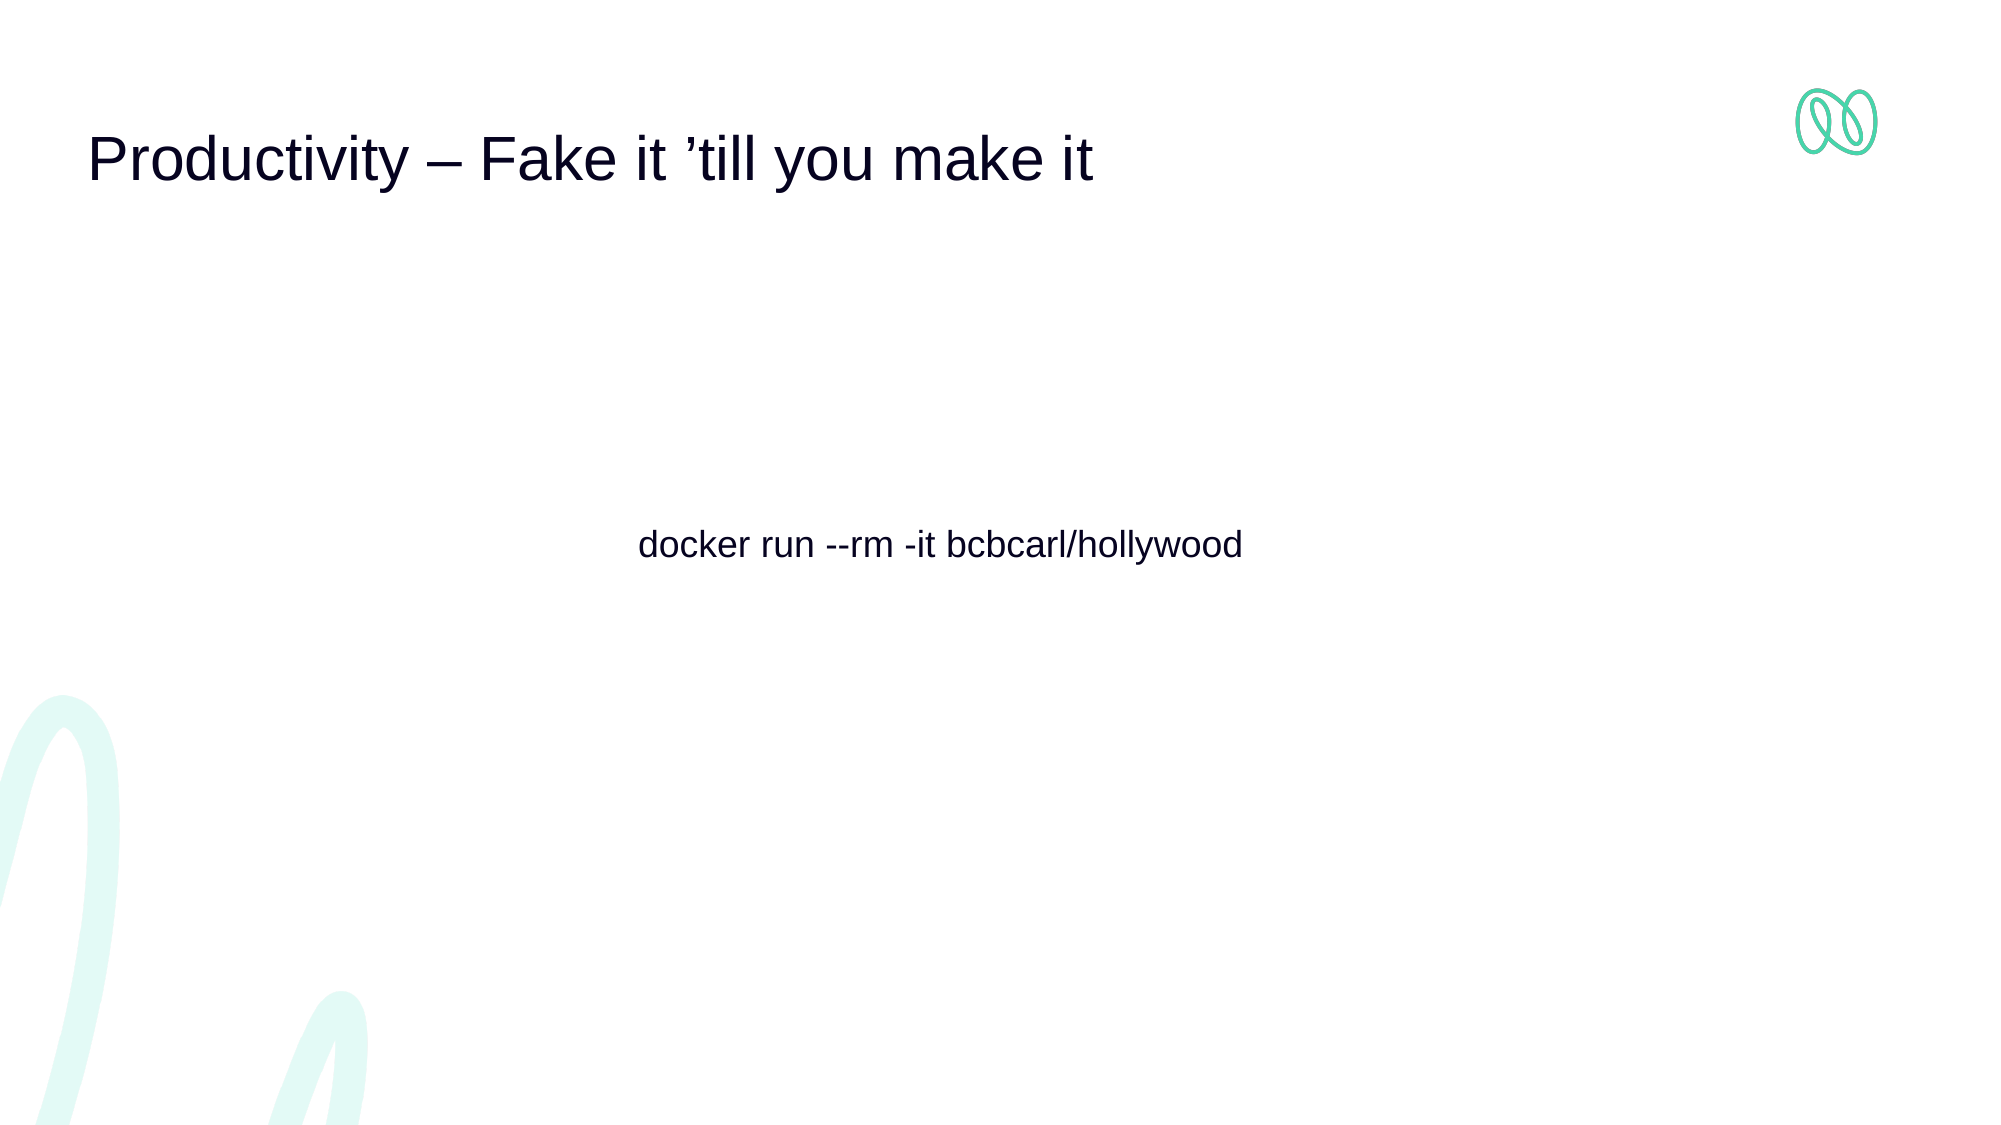

Productivity – Fake it ’till you make it
docker run --rm -it bcbcarl/hollywood